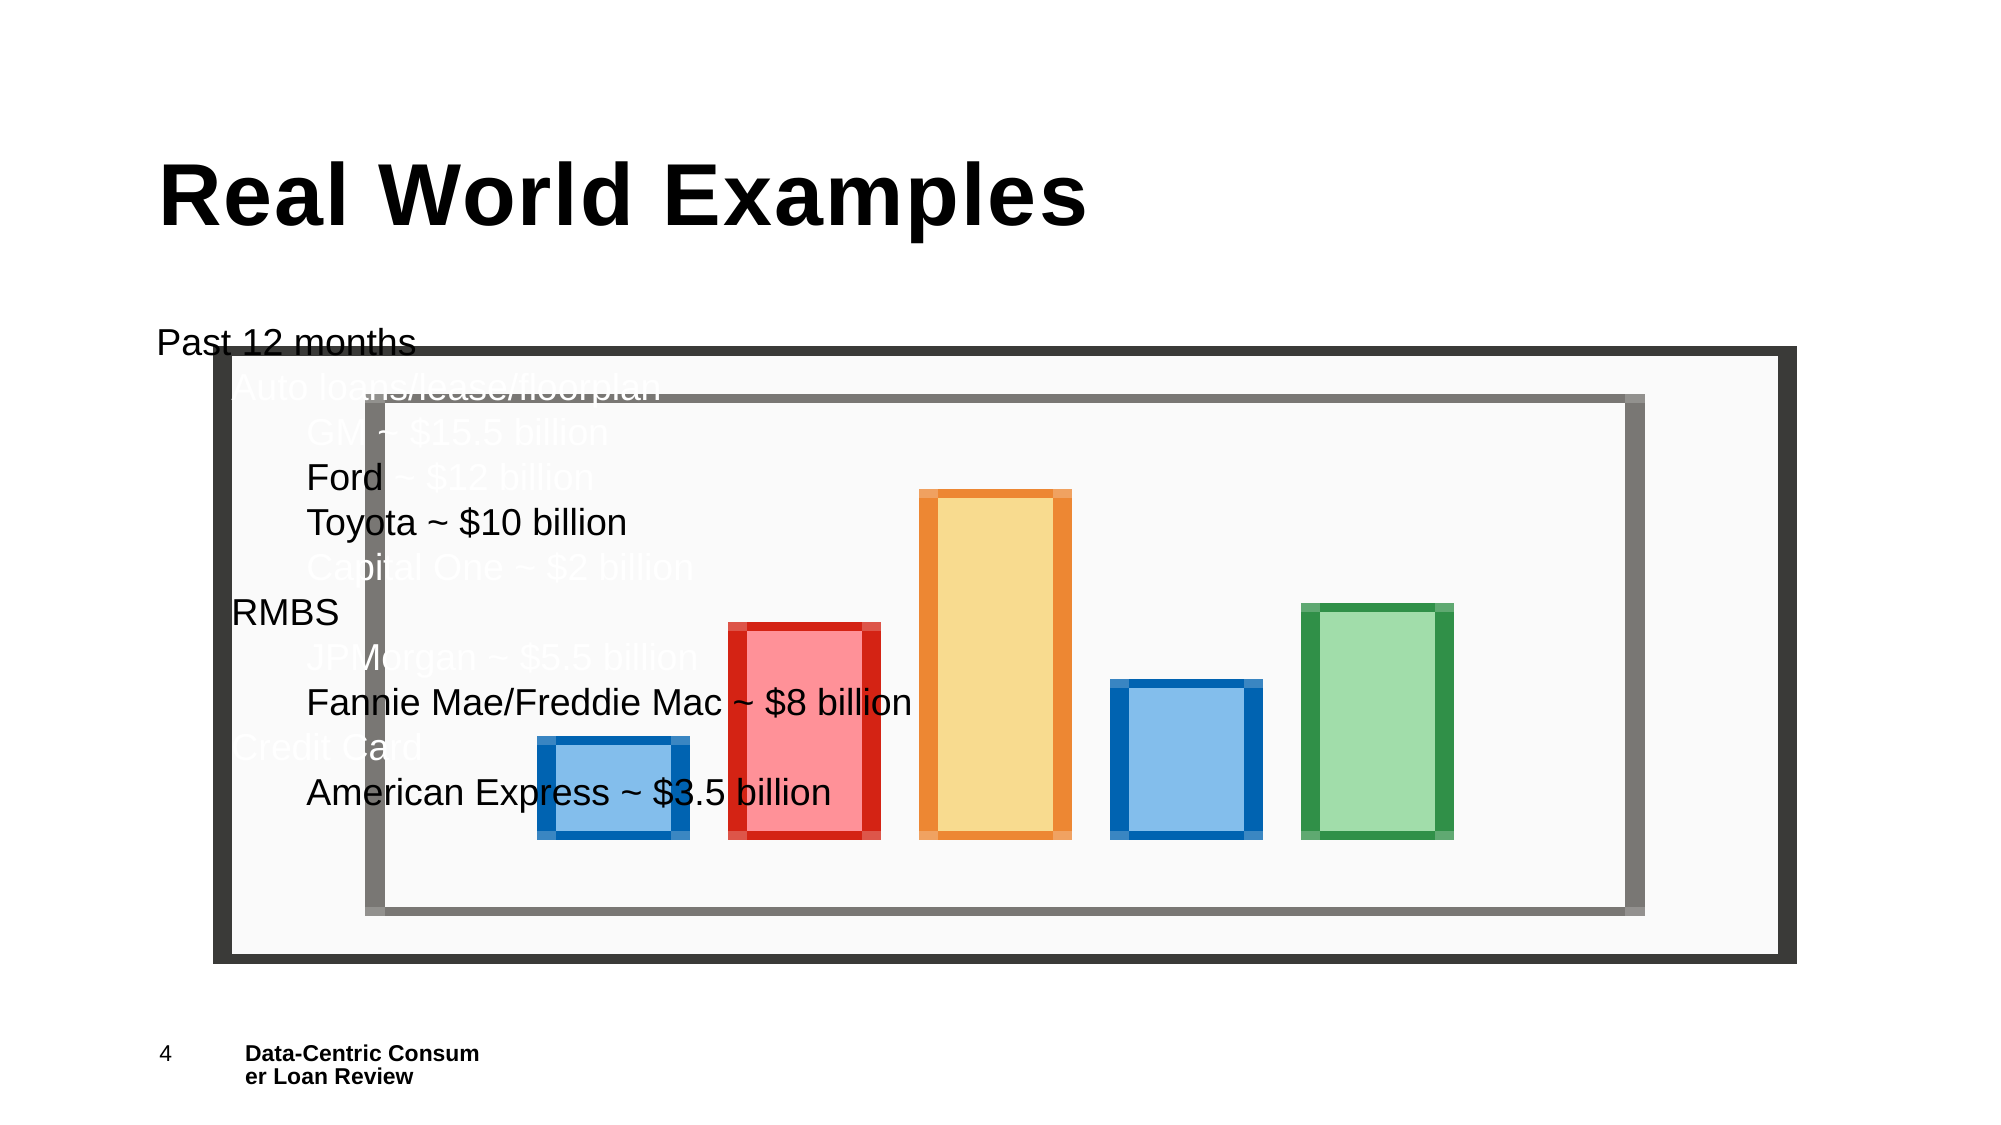

# Real World Examples
Past 12 months
Auto loans/lease/floorplan
GM ~ $15.5 billion
Ford ~ $12 billion
Toyota ~ $10 billion
Capital One ~ $2 billion
RMBS
JPMorgan ~ $5.5 billion
Fannie Mae/Freddie Mac ~ $8 billion
Credit Card
American Express ~ $3.5 billion
4
Data-Centric Consumer Loan Review